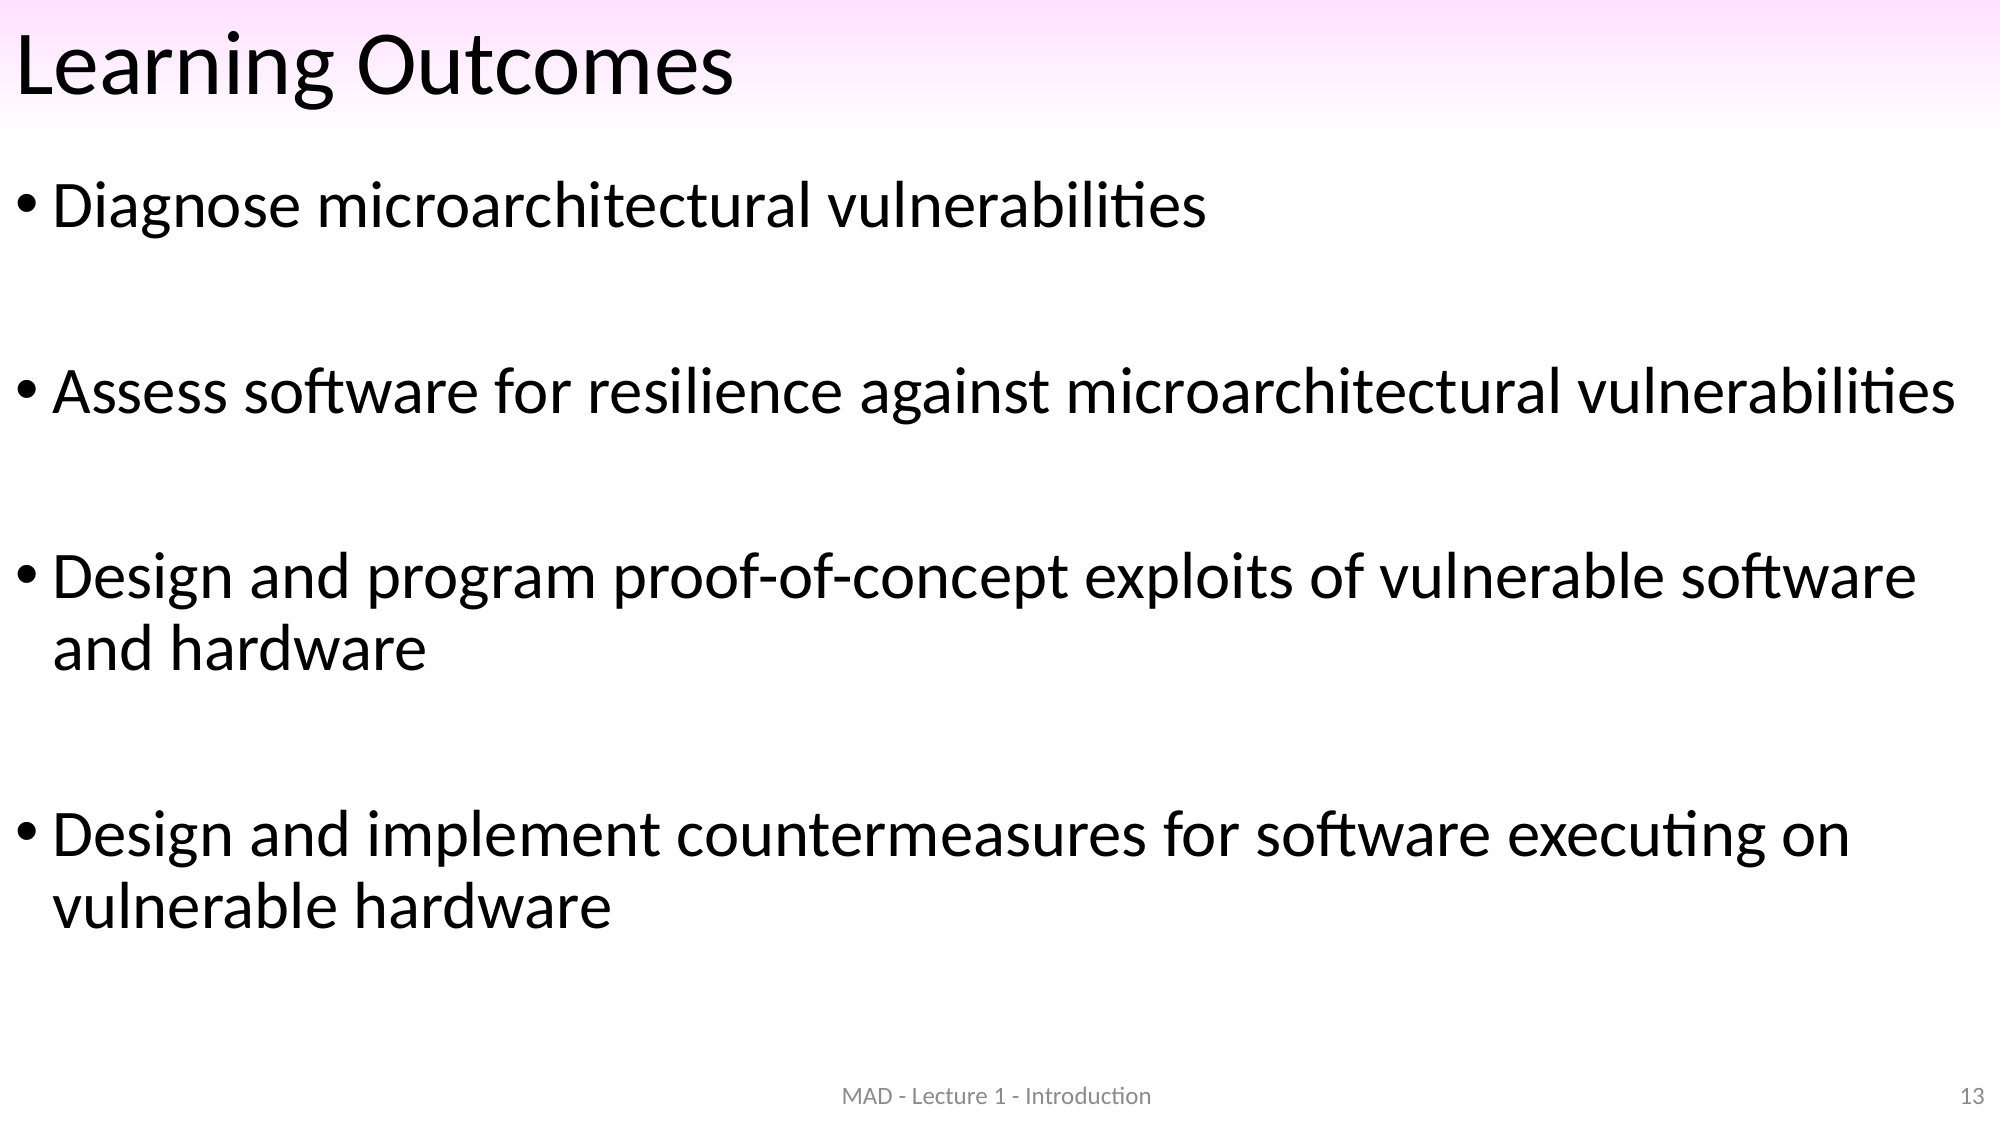

# Learning Outcomes
Diagnose microarchitectural vulnerabilities

Assess software for resilience against microarchitectural vulnerabilities

Design and program proof-of-concept exploits of vulnerable software and hardware

Design and implement countermeasures for software executing on vulnerable hardware
MAD - Lecture 1 - Introduction
13